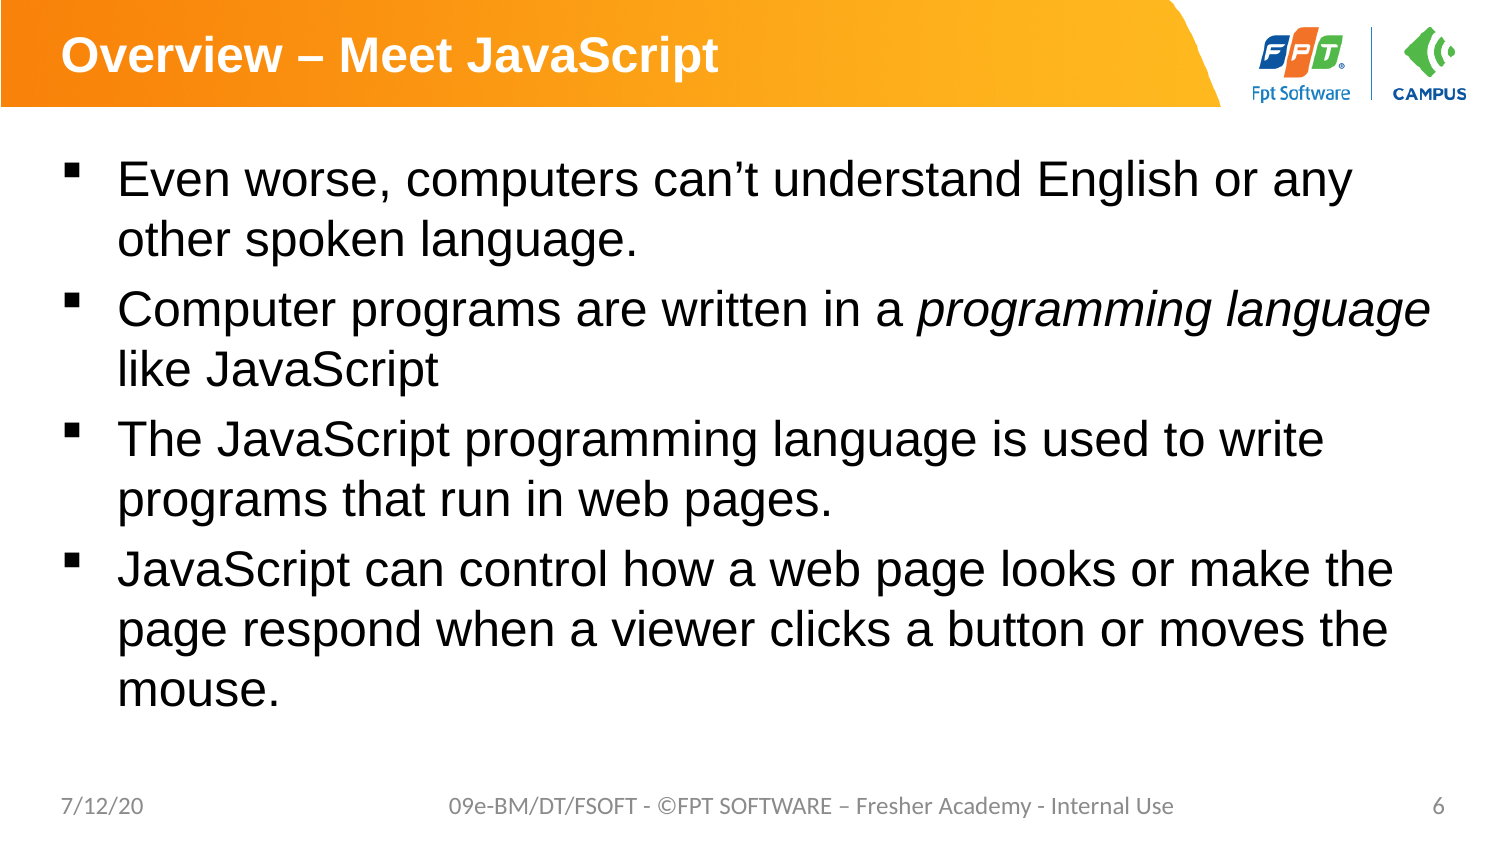

# Overview – Meet JavaScript
Even worse, computers can’t understand English or any
other spoken language.
Computer programs are written in a programming language like JavaScript
The JavaScript programming language is used to write programs that run in web pages.
JavaScript can control how a web page looks or make the page respond when a viewer clicks a button or moves the mouse.

7/12/20
09e-BM/DT/FSOFT - ©FPT SOFTWARE – Fresher Academy - Internal Use
6